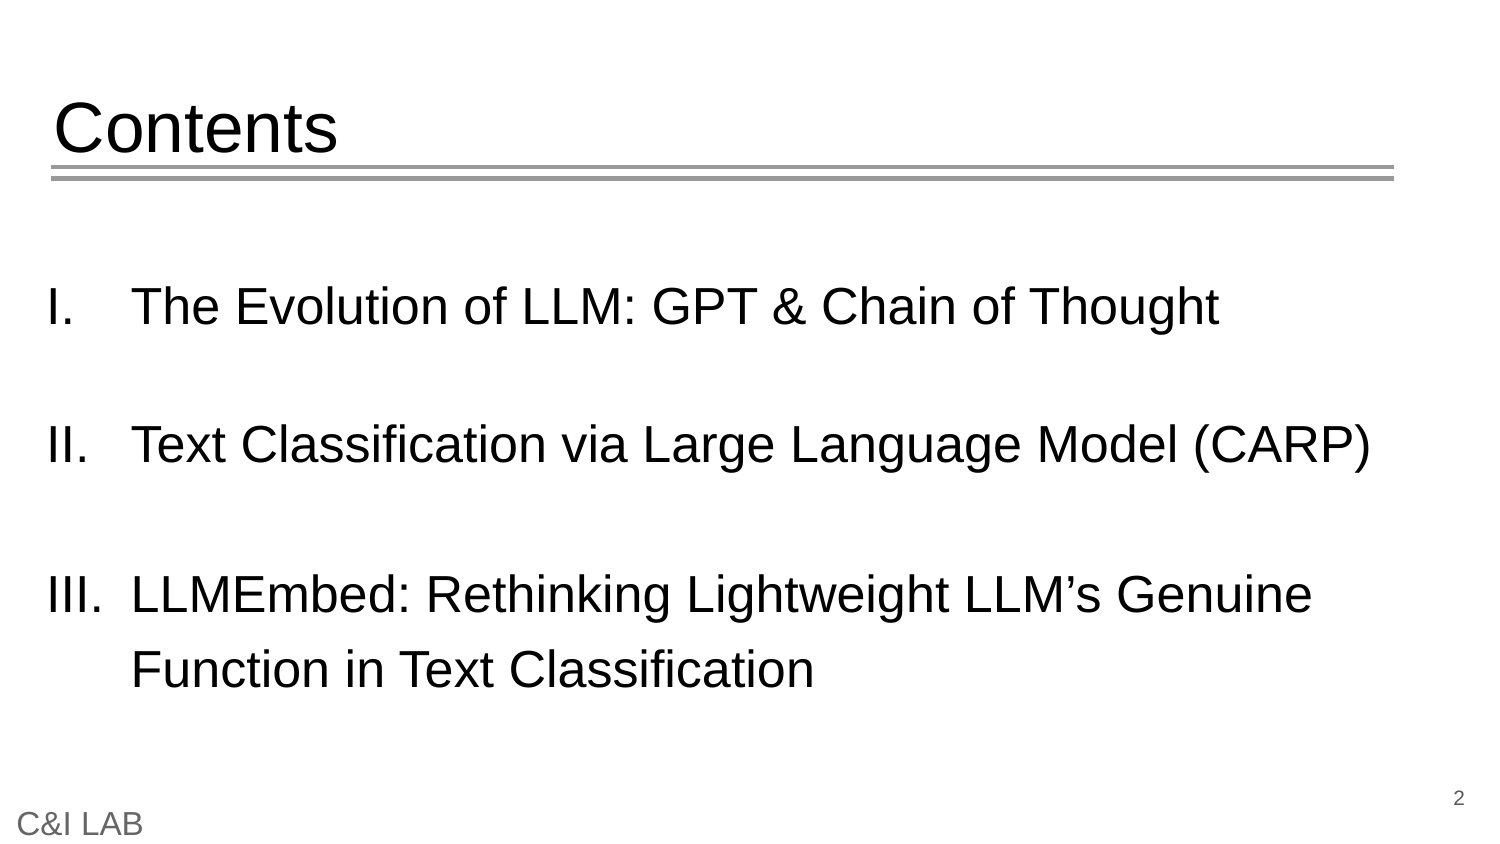

# Contents
The Evolution of LLM: GPT & Chain of Thought
Text Classification via Large Language Model (CARP)
LLMEmbed: Rethinking Lightweight LLM’s Genuine Function in Text Classification
2
C&I LAB